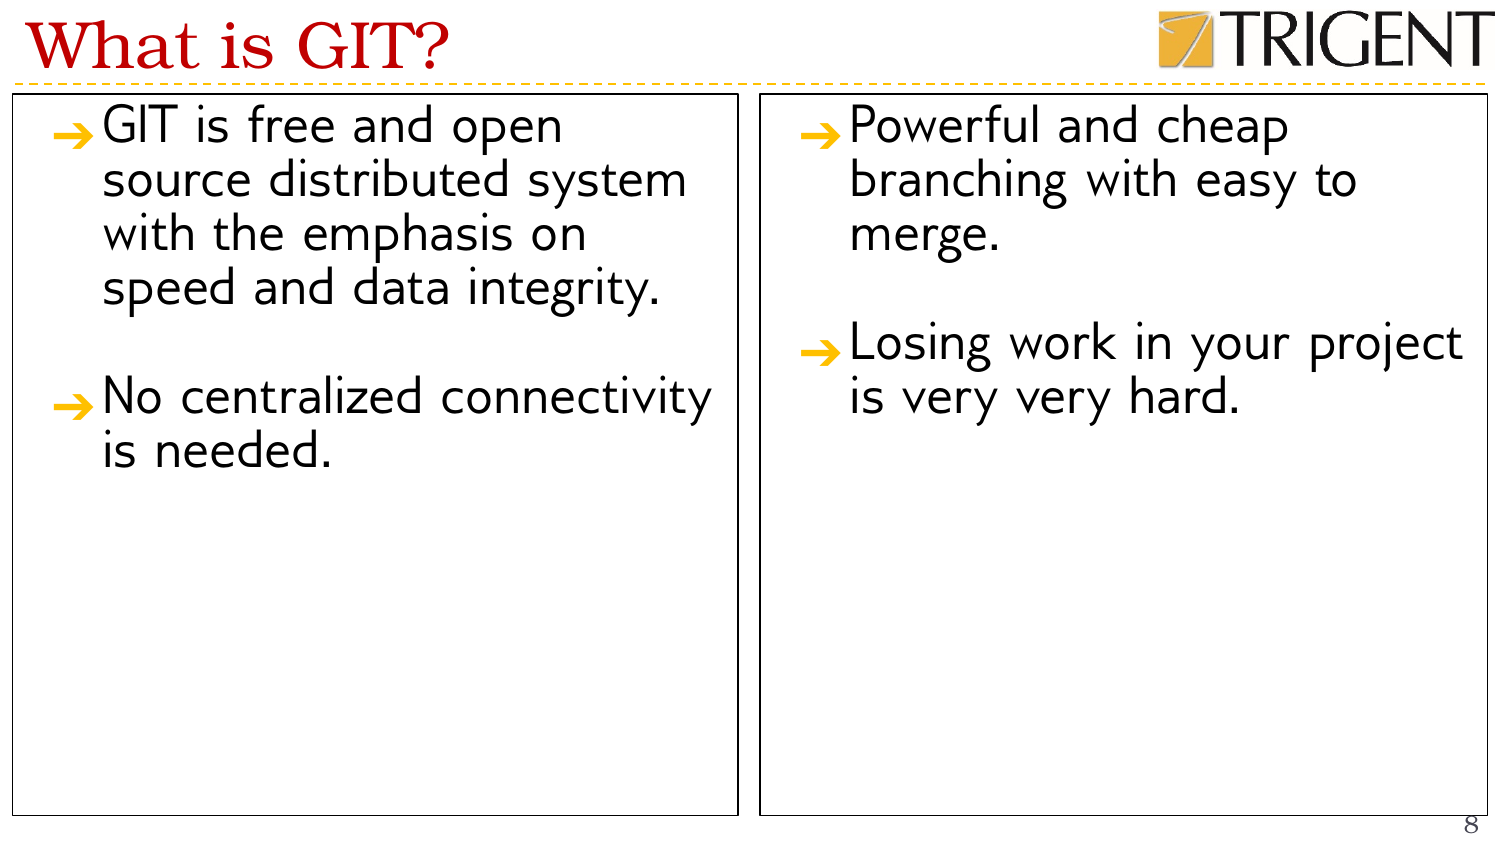

# What is GIT?
GIT is free and open source distributed system with the emphasis on speed and data integrity.

No centralized connectivity is needed.

Powerful and cheap branching with easy to merge.

Losing work in your project is very very hard.
8